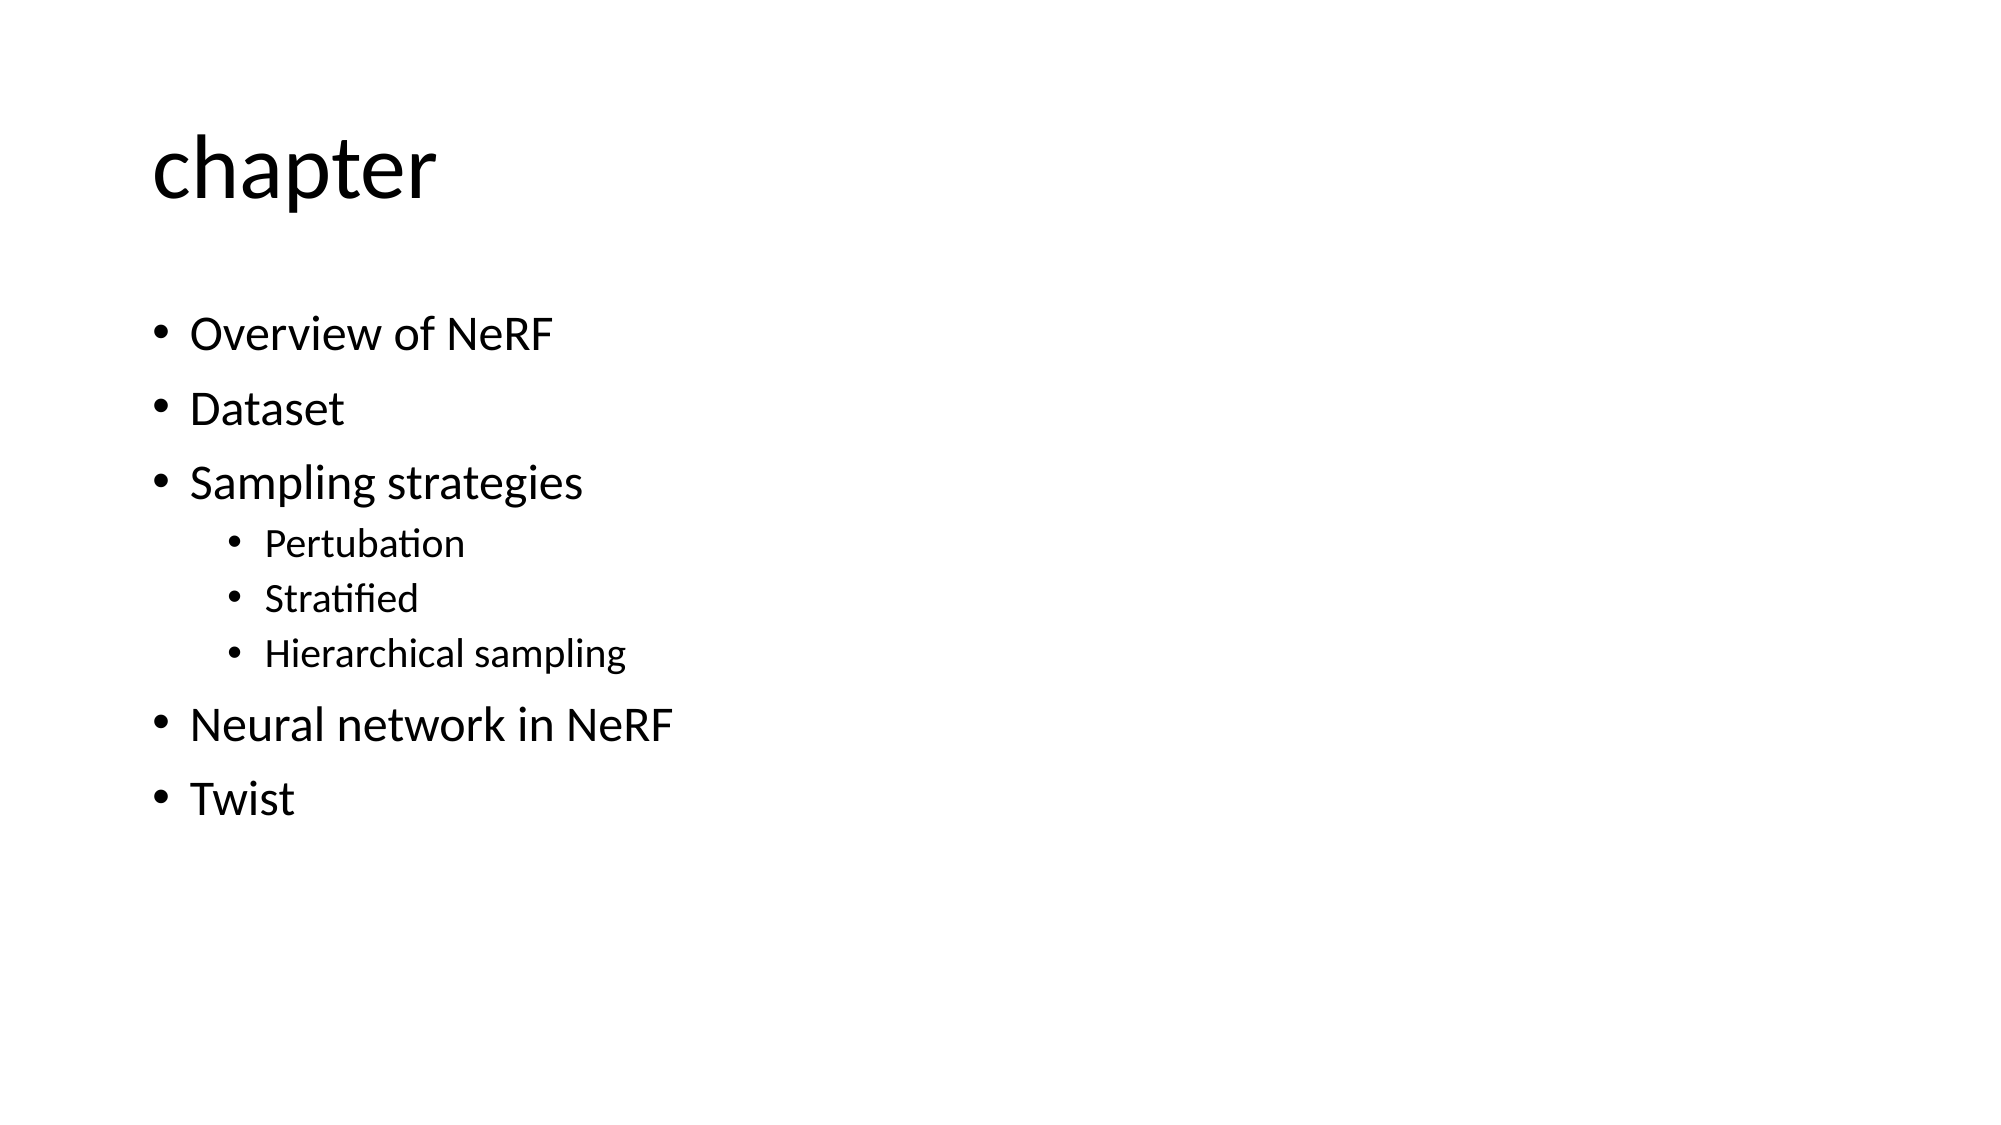

# chapter
Overview of NeRF
Dataset
Sampling strategies
Pertubation
Stratified
Hierarchical sampling
Neural network in NeRF
Twist